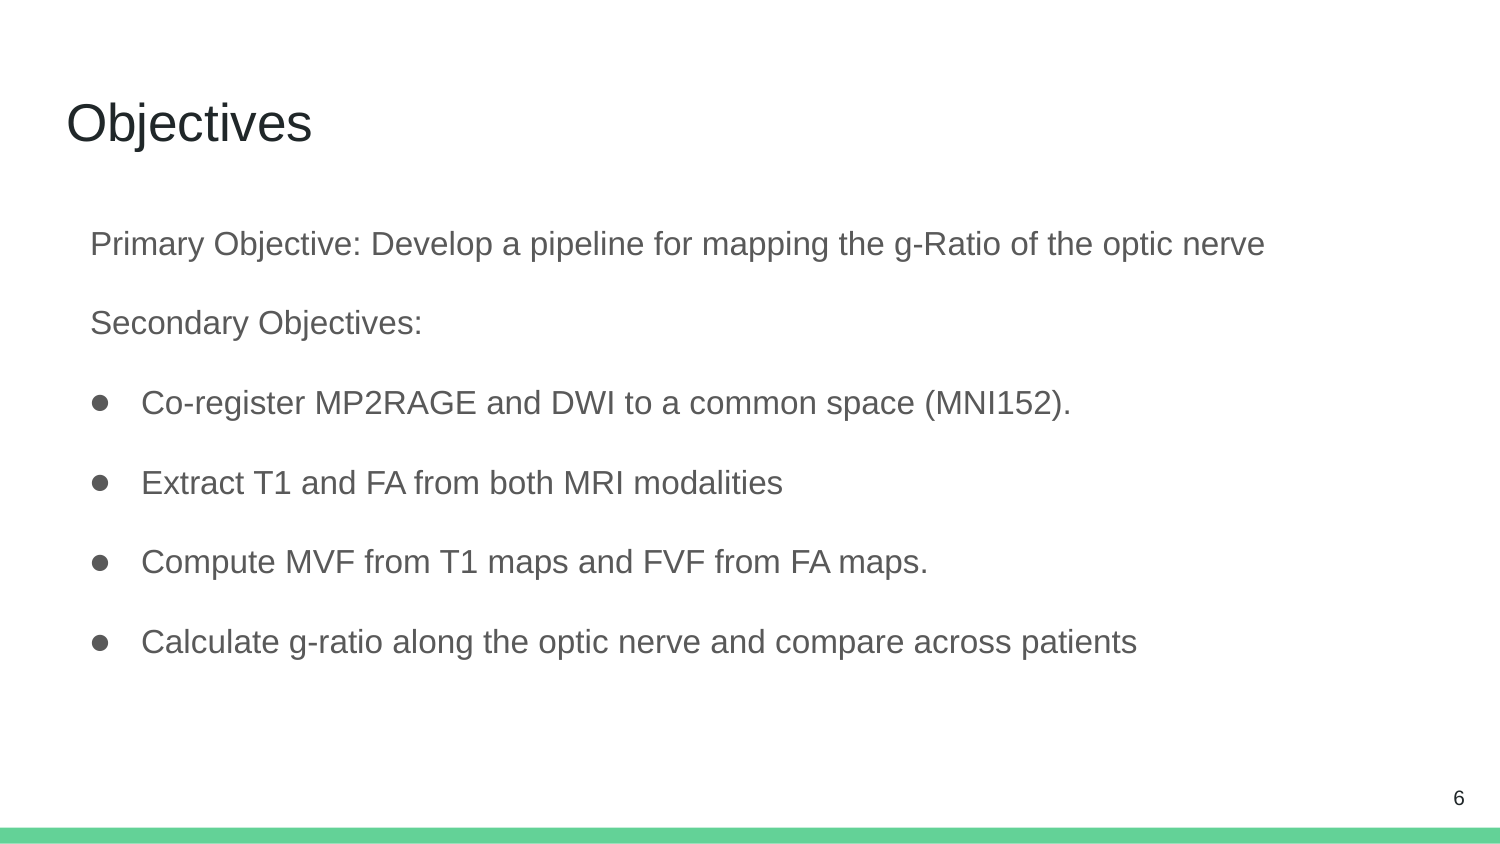

# Objectives

Primary Objective: Develop a pipeline for mapping the g-Ratio of the optic nerve
Secondary Objectives:
Co-register MP2RAGE and DWI to a common space (MNI152).
Extract T1 and FA from both MRI modalities
Compute MVF from T1 maps and FVF from FA maps.
Calculate g-ratio along the optic nerve and compare across patients
6